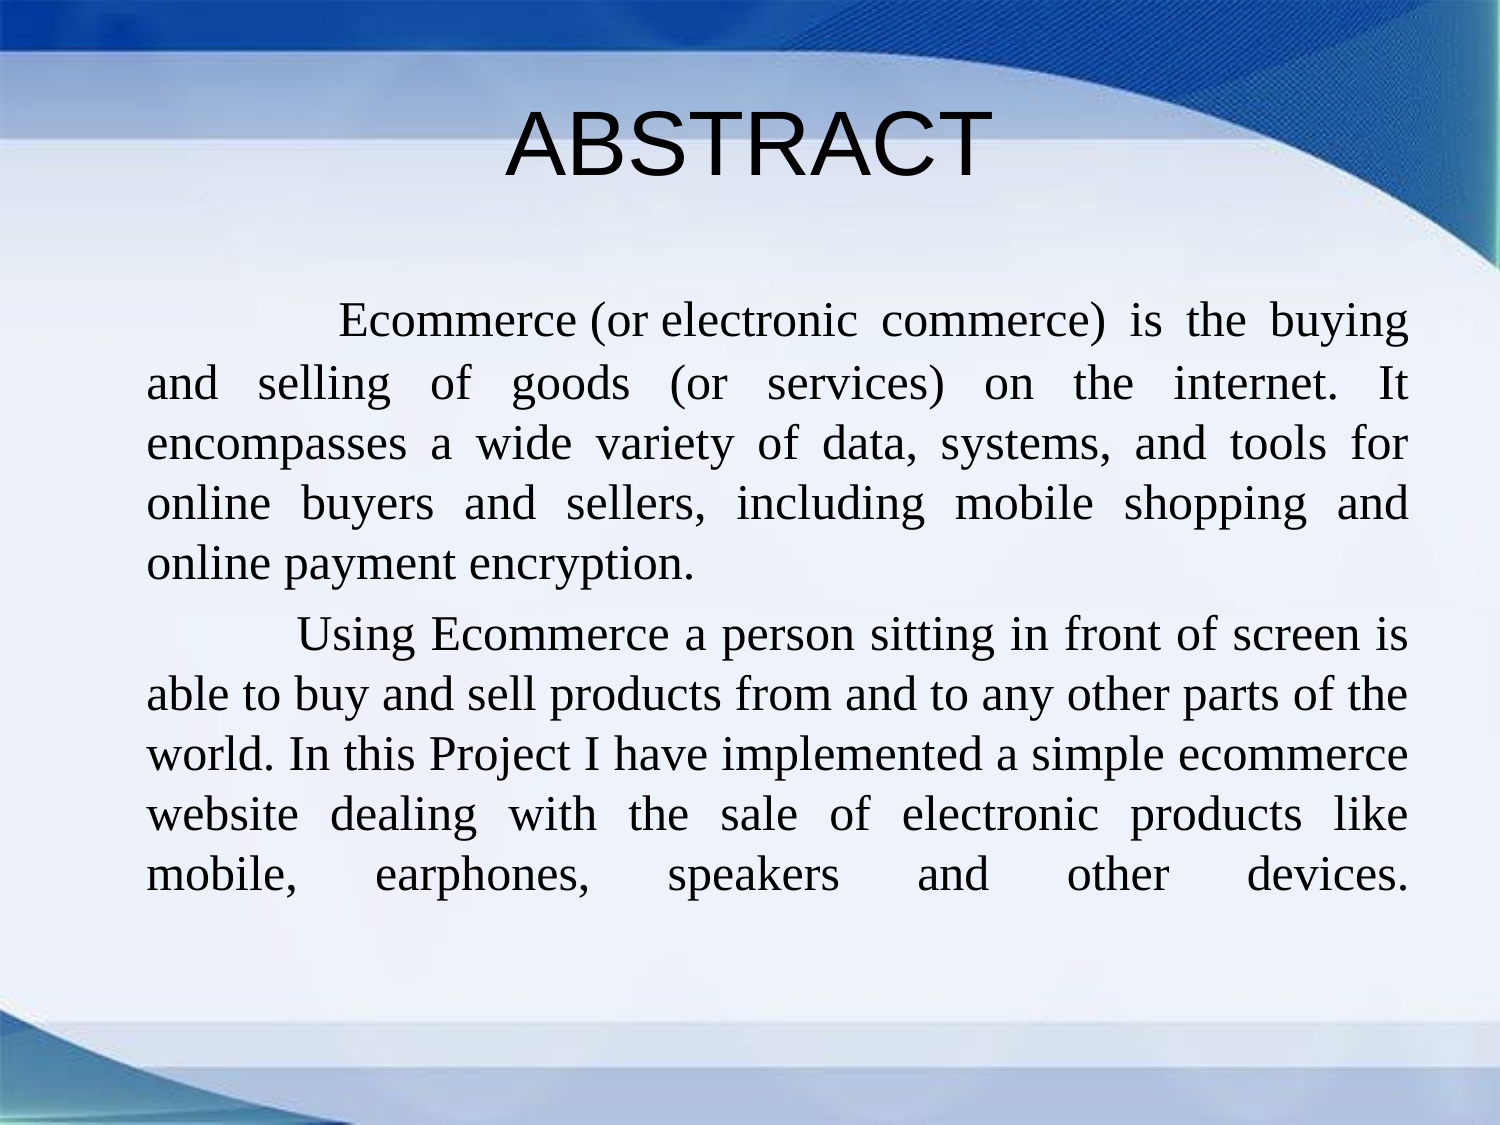

# ABSTRACT
    	Ecommerce (or electronic commerce) is the buying and selling of goods (or services) on the internet. It encompasses a wide variety of data, systems, and tools for online buyers and sellers, including mobile shopping and online payment encryption.
		Using Ecommerce a person sitting in front of screen is able to buy and sell products from and to any other parts of the world. In this Project I have implemented a simple ecommerce website dealing with the sale of electronic products like mobile, earphones, speakers and other devices.